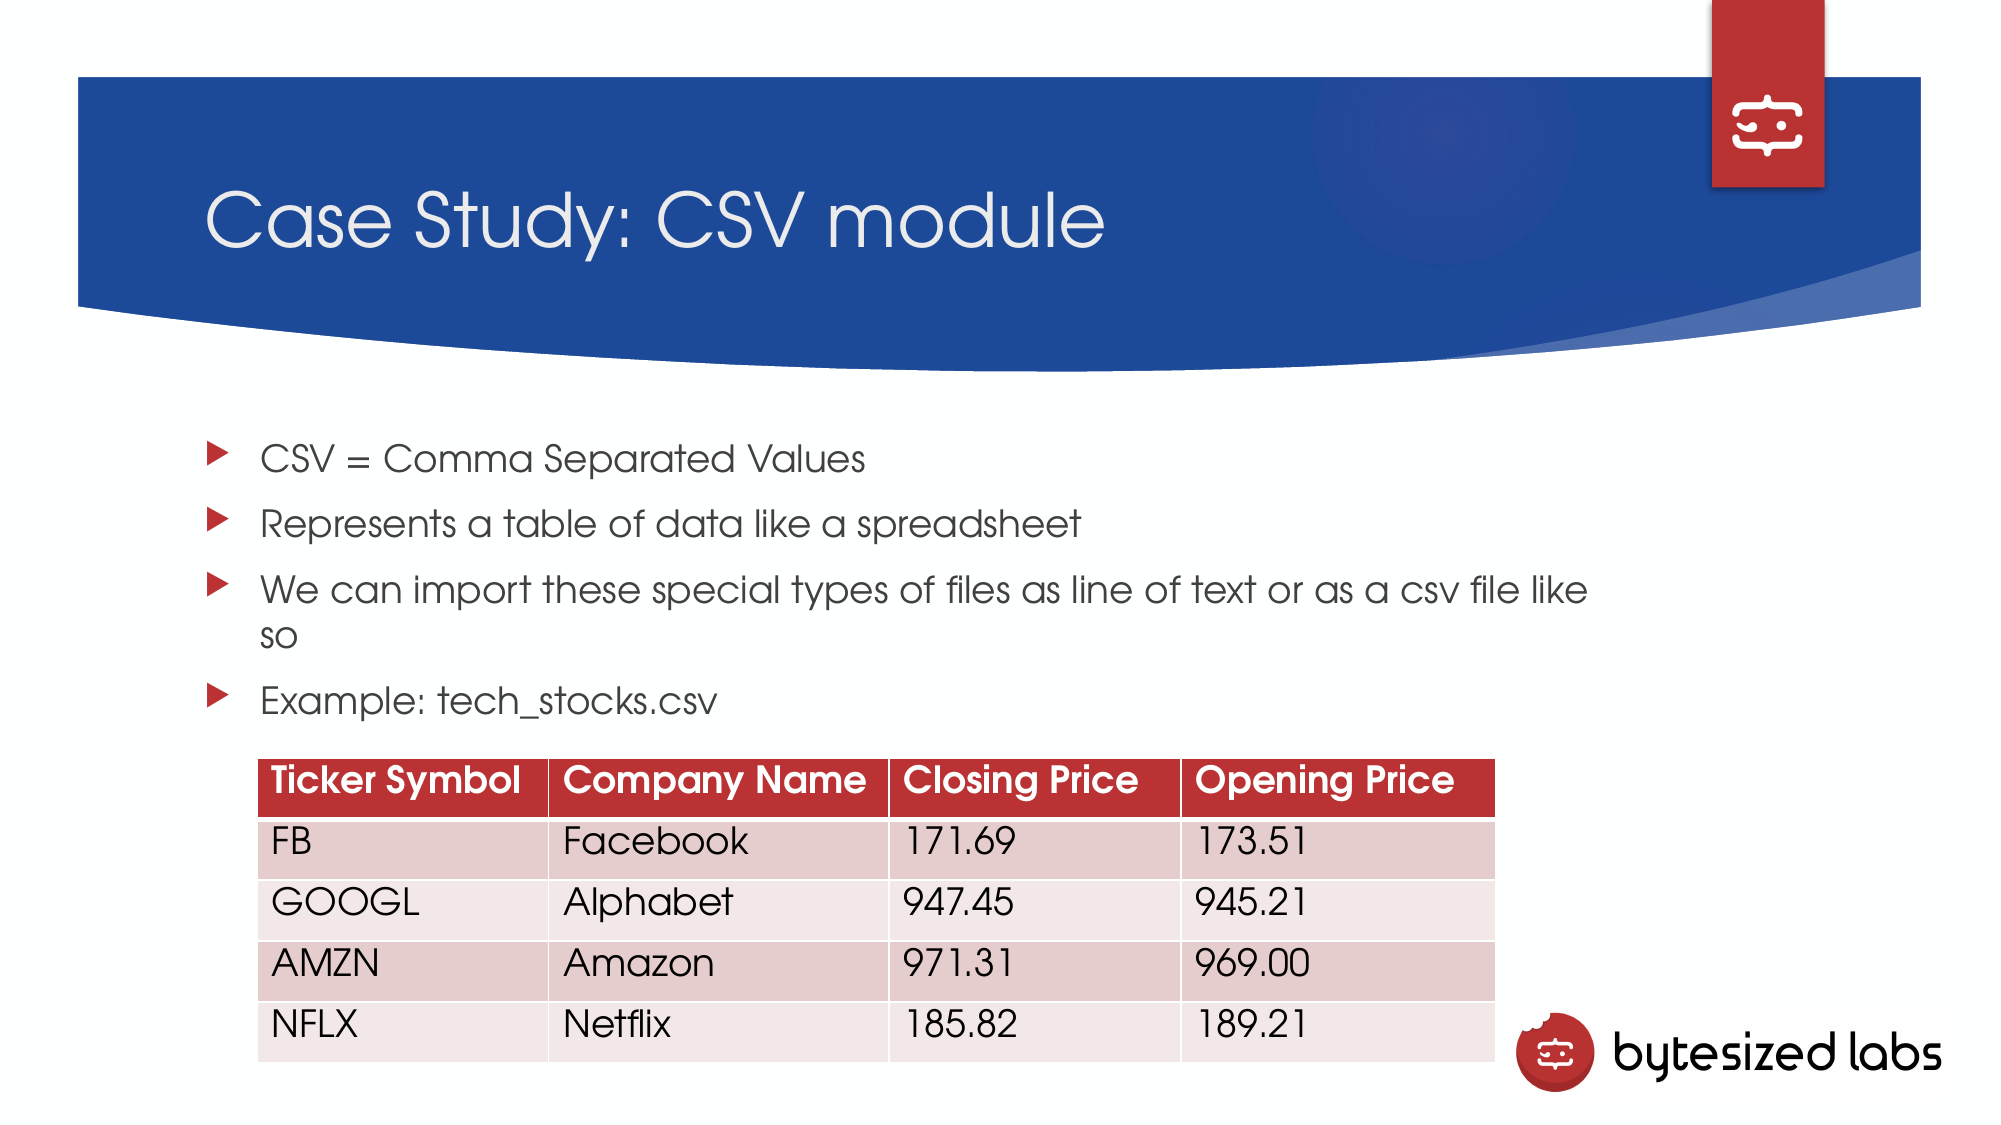

# Case Study: CSV module
CSV = Comma Separated Values
Represents a table of data like a spreadsheet
We can import these special types of files as line of text or as a csv file like so
Example: tech_stocks.csv
| Ticker Symbol | Company Name | Closing Price | Opening Price |
| --- | --- | --- | --- |
| FB | Facebook | 171.69 | 173.51 |
| GOOGL | Alphabet | 947.45 | 945.21 |
| AMZN | Amazon | 971.31 | 969.00 |
| NFLX | Netflix | 185.82 | 189.21 |